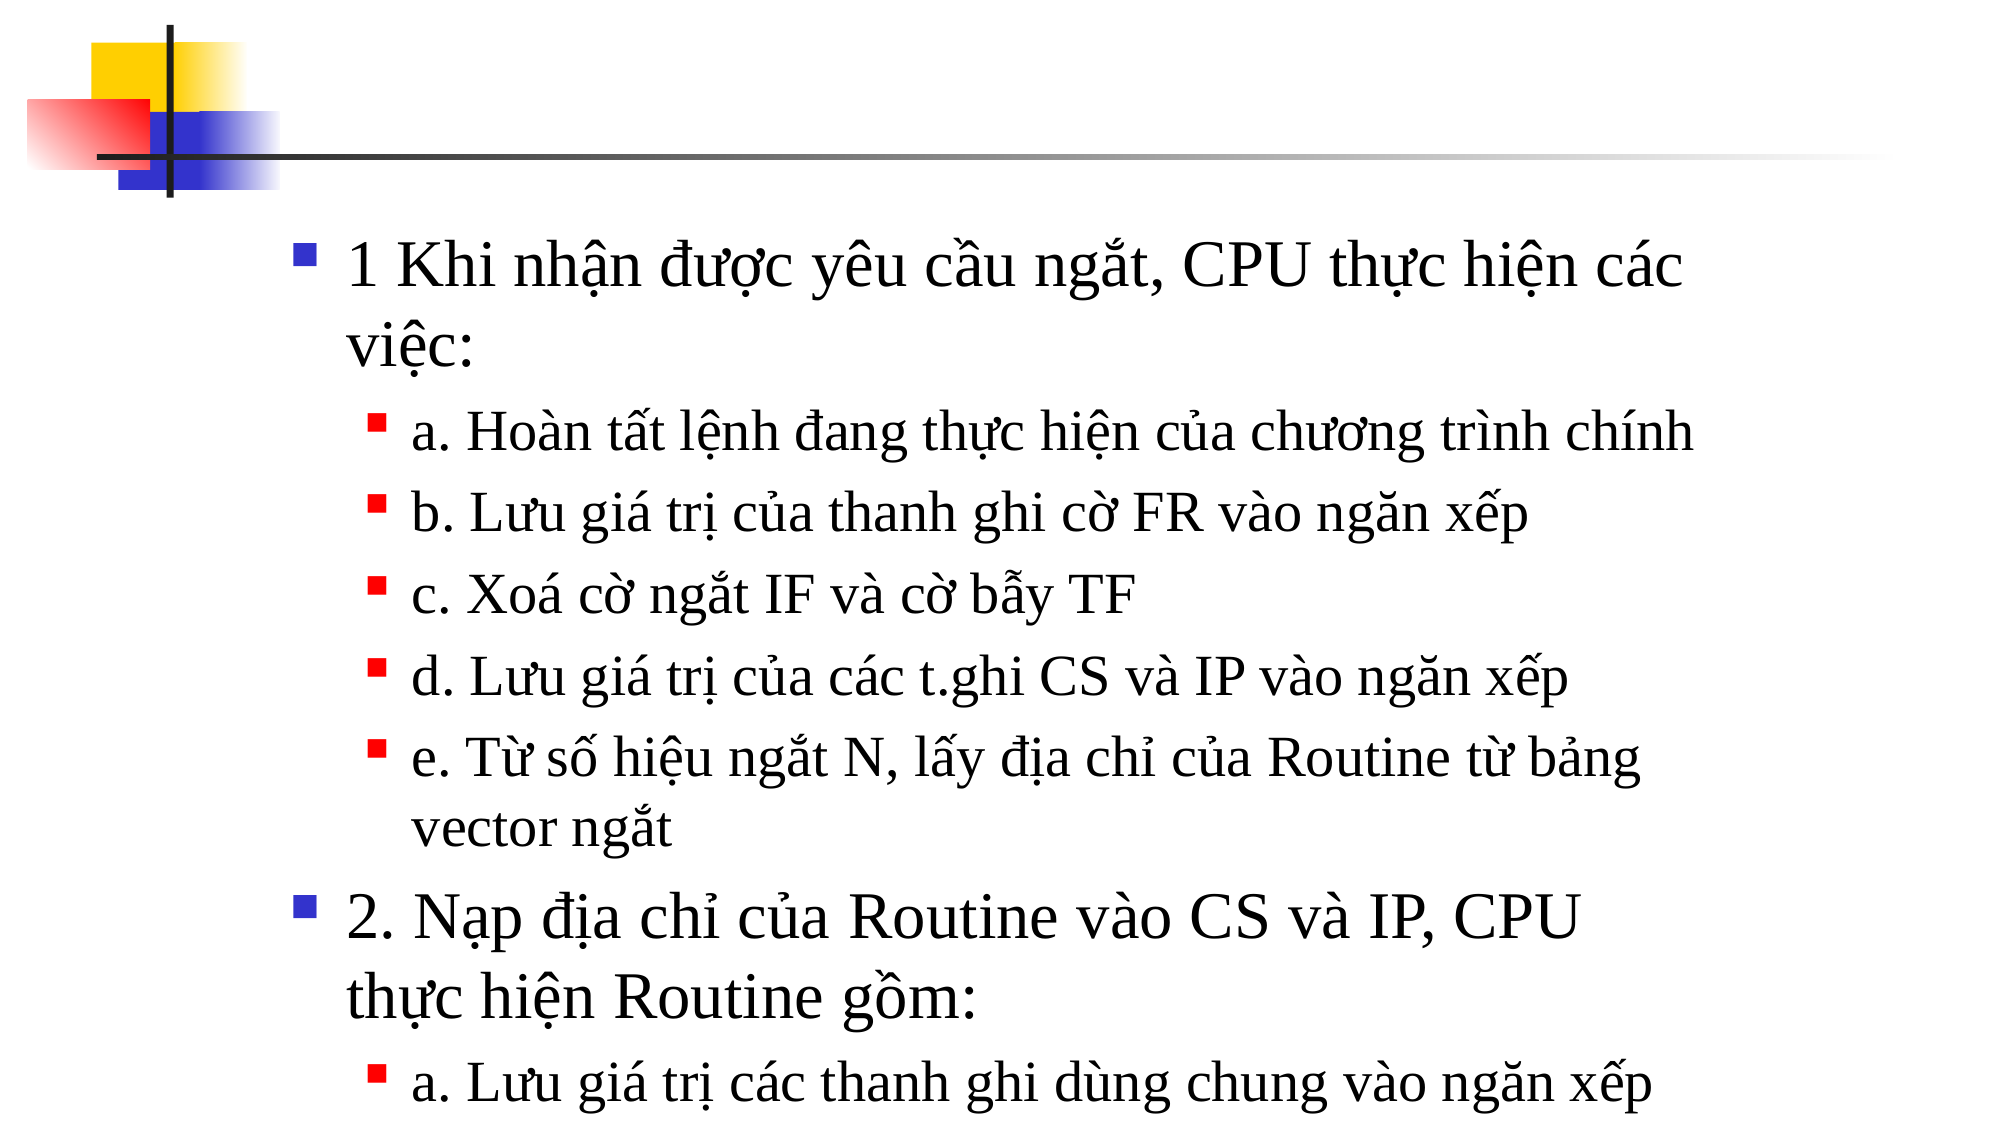

#
1 Khi nhận được yêu cầu ngắt, CPU thực hiện các việc:
a. Hoàn tất lệnh đang thực hiện của chương trình chính
b. Lưu giá trị của thanh ghi cờ FR vào ngăn xếp
c. Xoá cờ ngắt IF và cờ bẫy TF
d. Lưu giá trị của các t.ghi CS và IP vào ngăn xếp
e. Từ số hiệu ngắt N, lấy địa chỉ của Routine từ bảng vector ngắt
2. Nạp địa chỉ của Routine vào CS và IP, CPU thực hiện Routine gồm:
a. Lưu giá trị các thanh ghi dùng chung vào ngăn xếp
b. Thực hiện mã chính của Routine
c. Khôi phục giá trị các thanh ghi dùng chung